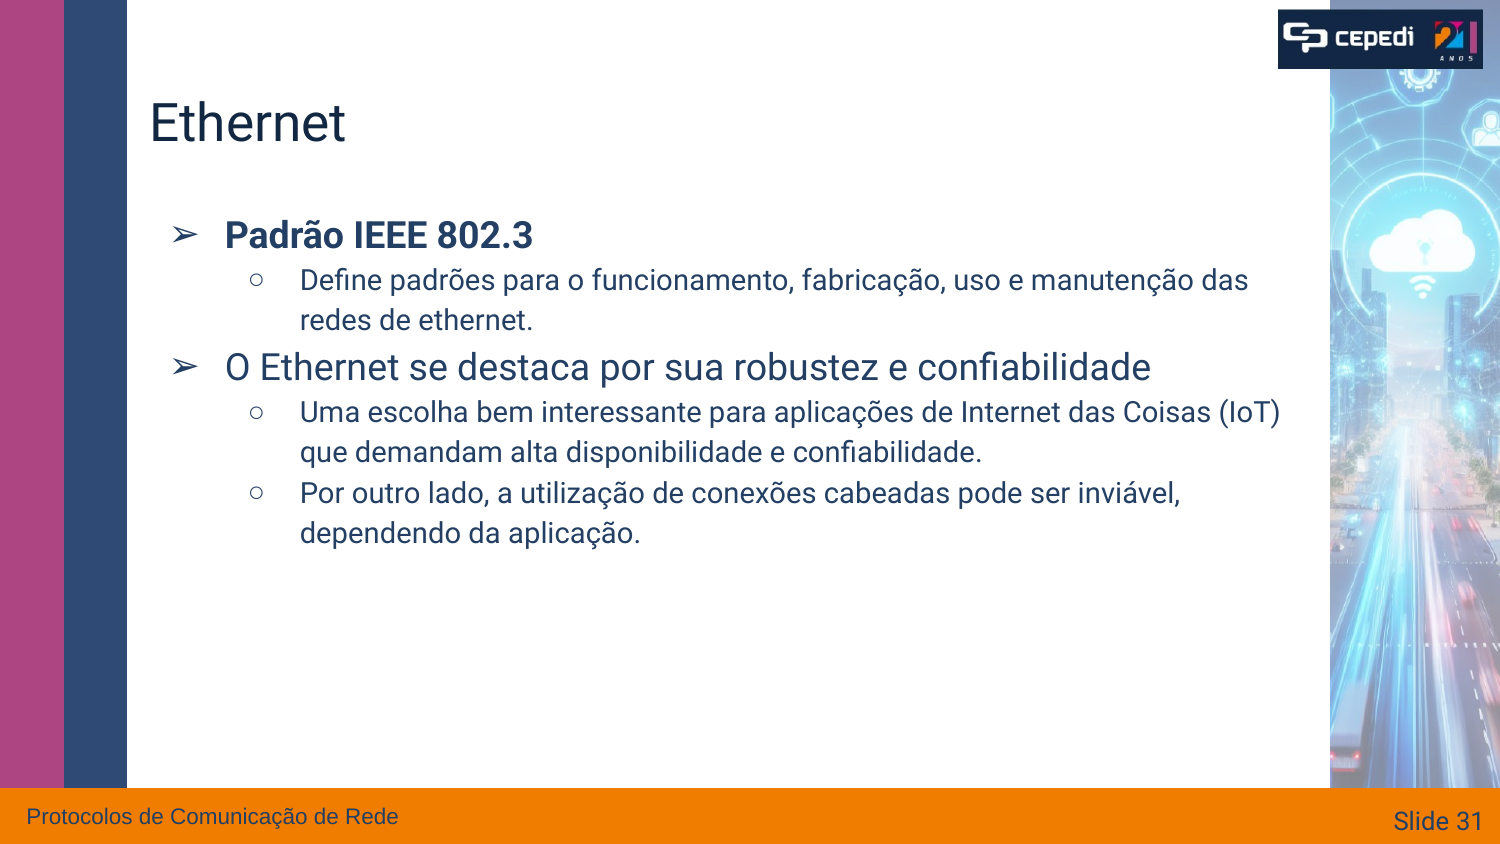

# Ethernet
Padrão IEEE 802.3
Define padrões para o funcionamento, fabricação, uso e manutenção das redes de ethernet.
O Ethernet se destaca por sua robustez e confiabilidade
Uma escolha bem interessante para aplicações de Internet das Coisas (IoT) que demandam alta disponibilidade e confiabilidade.
Por outro lado, a utilização de conexões cabeadas pode ser inviável, dependendo da aplicação.
Protocolos de Comunicação de Rede
Slide 31